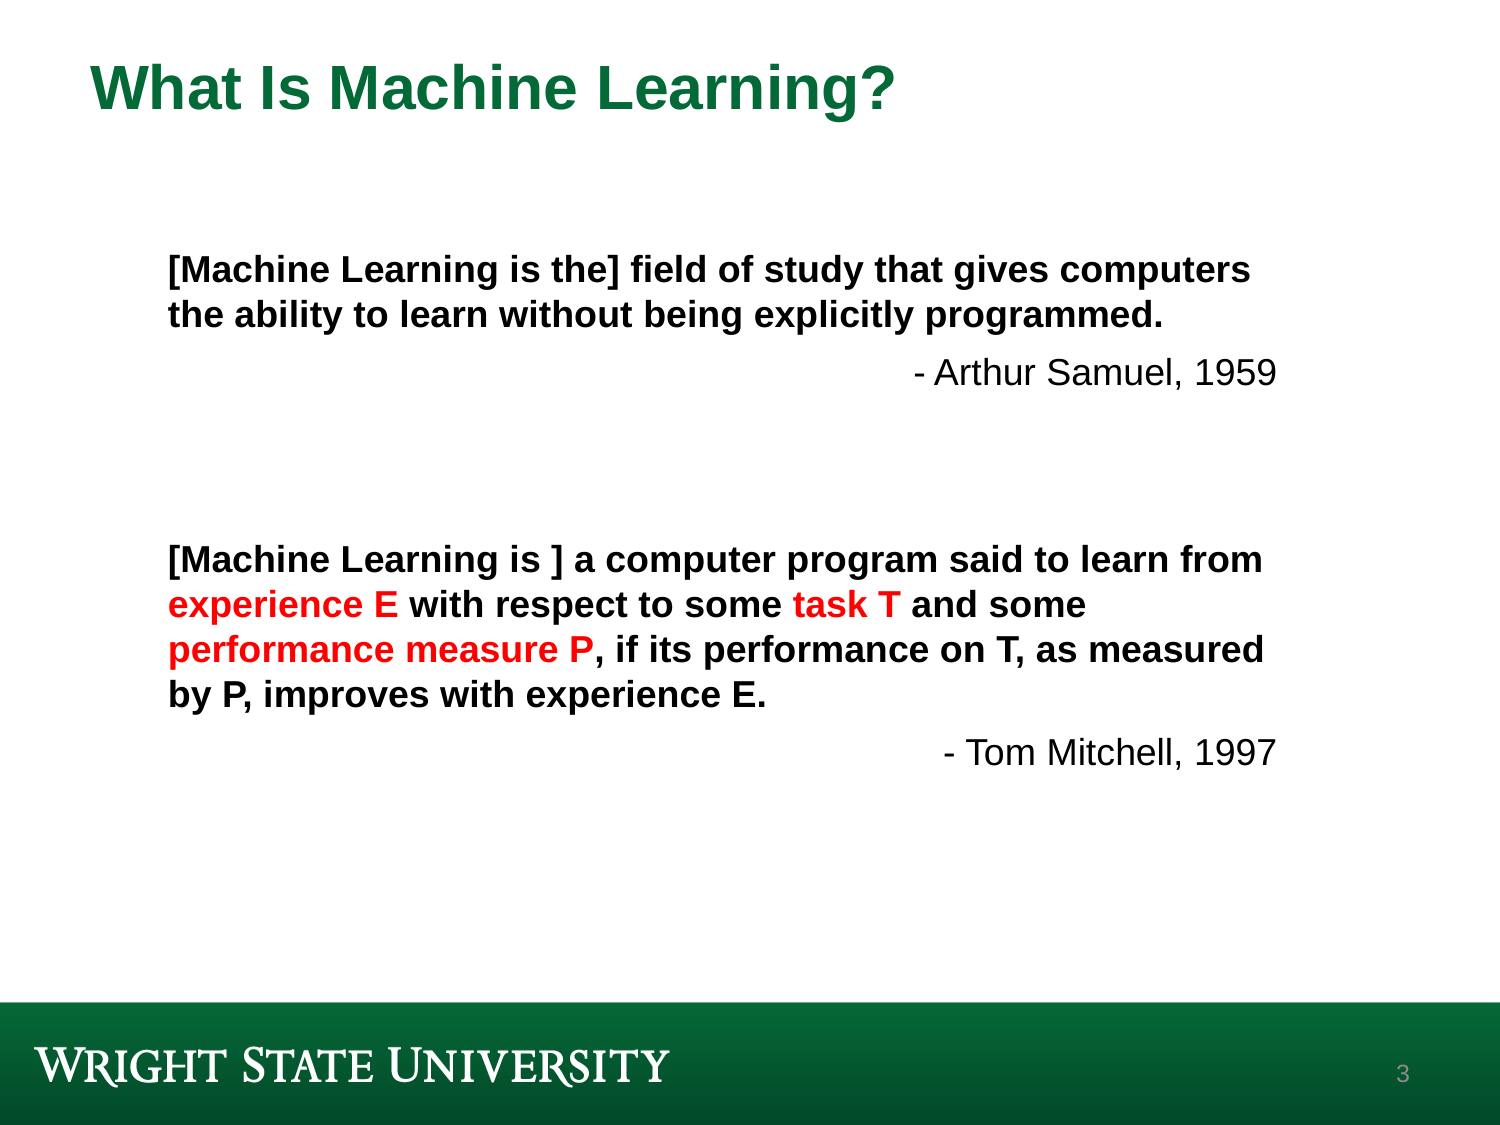

# What Is Machine Learning?
[Machine Learning is the] field of study that gives computers the ability to learn without being explicitly programmed.
- Arthur Samuel, 1959
[Machine Learning is ] a computer program said to learn from experience E with respect to some task T and some performance measure P, if its performance on T, as measured by P, improves with experience E.
- Tom Mitchell, 1997
3